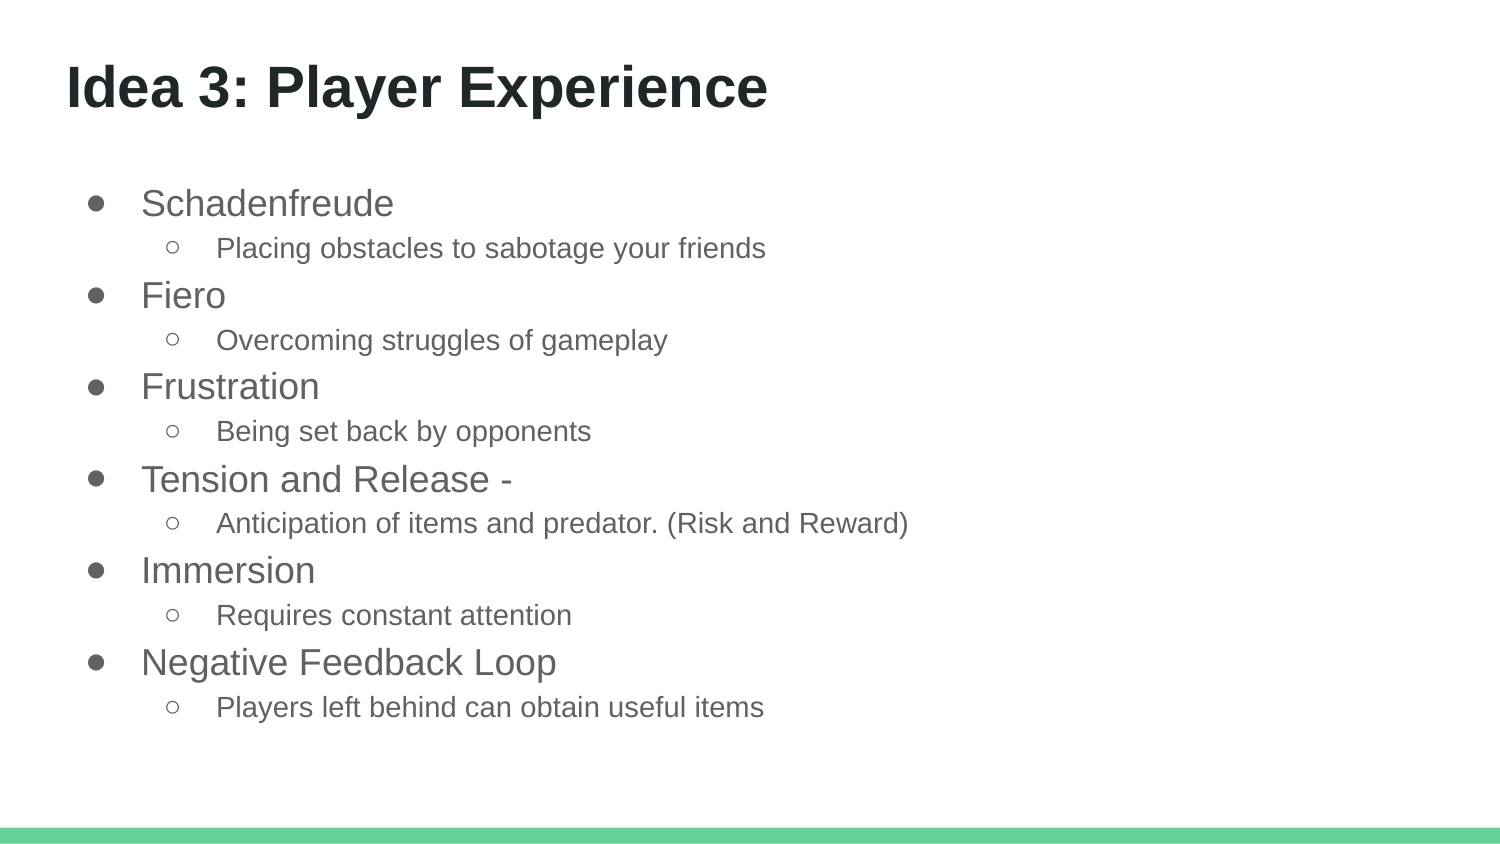

# Idea 3: Player Experience

Schadenfreude
Placing obstacles to sabotage your friends
Fiero
Overcoming struggles of gameplay
Frustration
Being set back by opponents
Tension and Release -
Anticipation of items and predator. (Risk and Reward)
Immersion
Requires constant attention
Negative Feedback Loop
Players left behind can obtain useful items